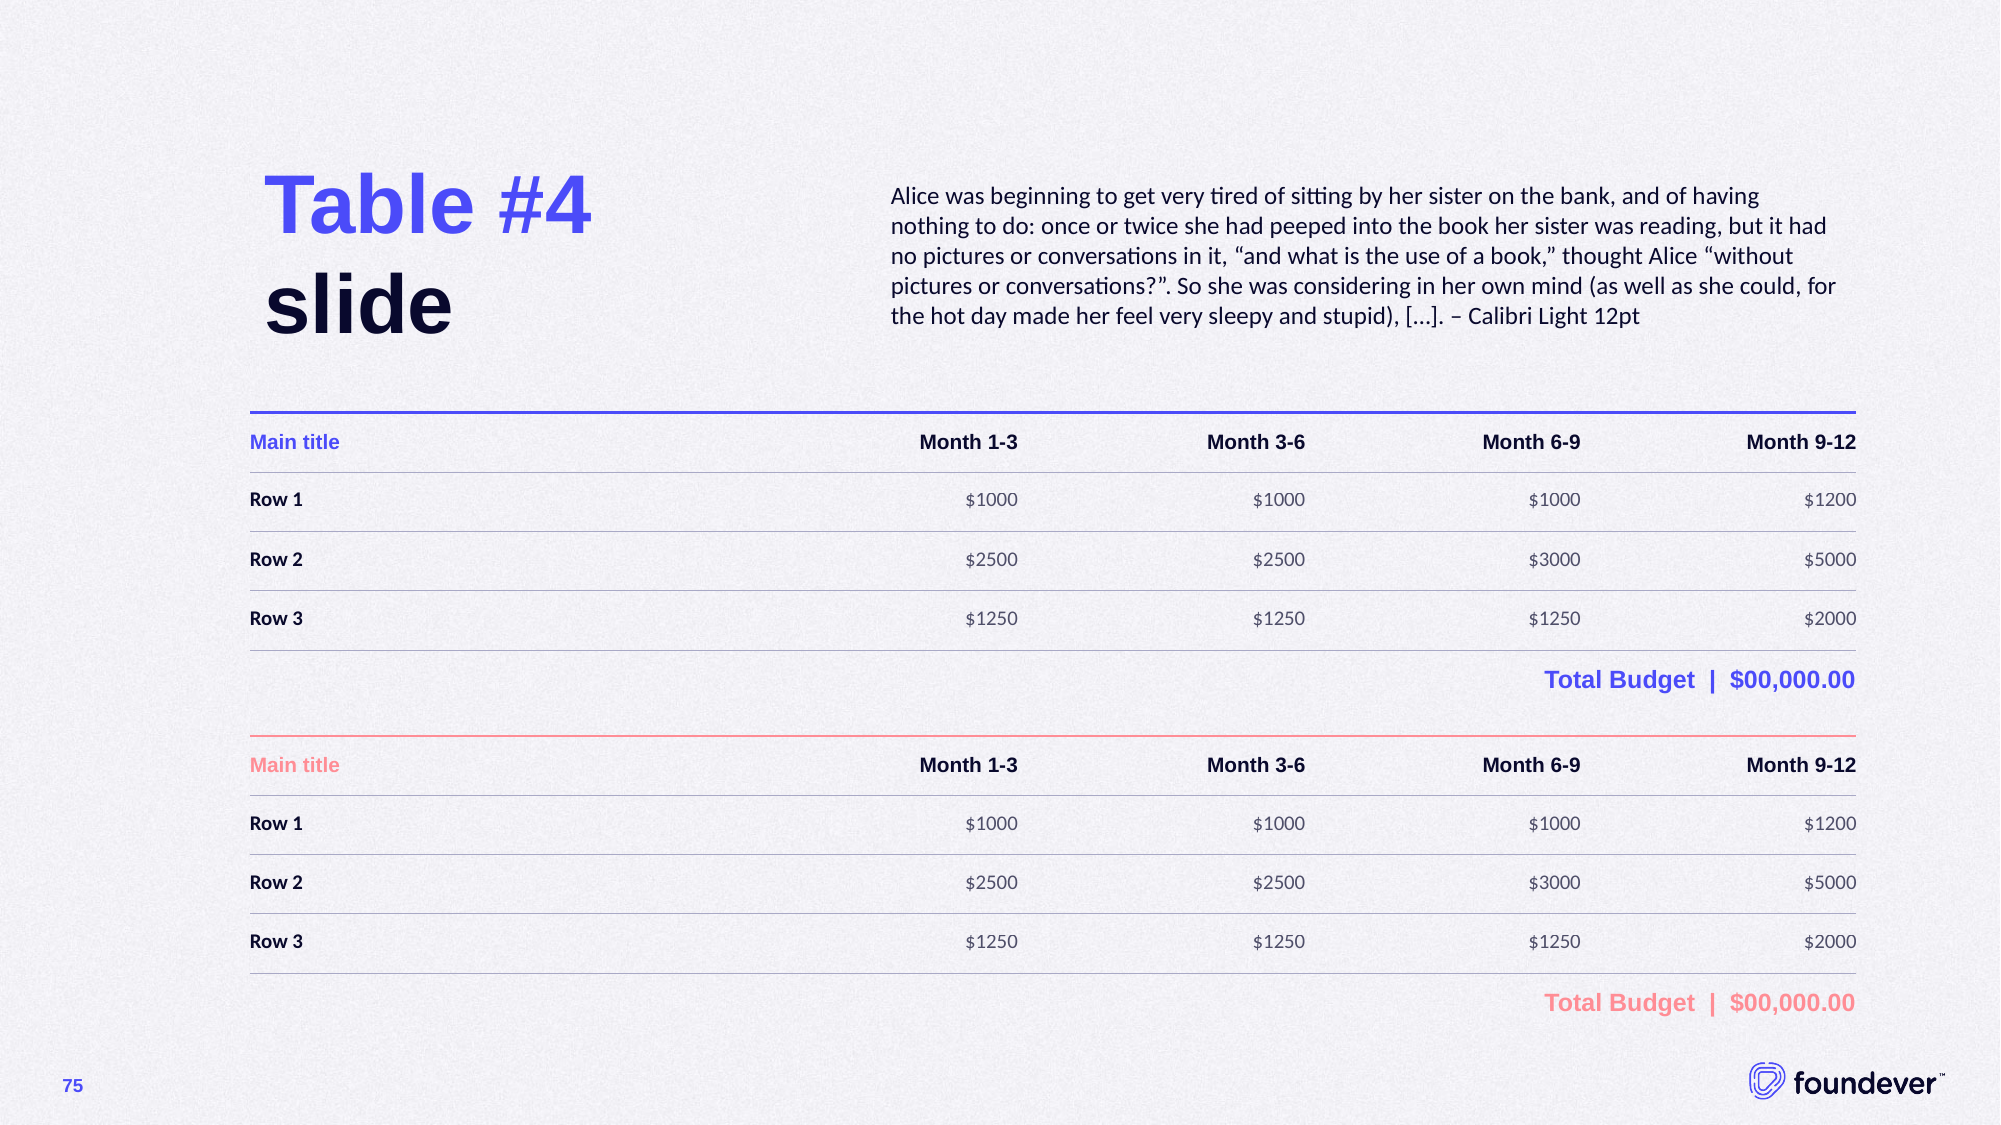

# Table #4 slide
Alice was beginning to get very tired of sitting by her sister on the bank, and of having nothing to do: once or twice she had peeped into the book her sister was reading, but it had no pictures or conversations in it, “and what is the use of a book,” thought Alice “without pictures or conversations?”. So she was considering in her own mind (as well as she could, for the hot day made her feel very sleepy and stupid), […]. – Calibri Light 12pt
| Main title | Month 1-3 | Month 3-6 | Month 6-9 | Month 9-12 |
| --- | --- | --- | --- | --- |
| Row 1 | $1000 | $1000 | $1000 | $1200 |
| Row 2 | $2500 | $2500 | $3000 | $5000 |
| Row 3 | $1250 | $1250 | $1250 | $2000 |
| Total Budget | $00,000.00 |  |  |  |  |
| Main title | Month 1-3 | Month 3-6 | Month 6-9 | Month 9-12 |
| --- | --- | --- | --- | --- |
| Row 1 | $1000 | $1000 | $1000 | $1200 |
| Row 2 | $2500 | $2500 | $3000 | $5000 |
| Row 3 | $1250 | $1250 | $1250 | $2000 |
| Total Budget | $00,000.00 |  |  |  |  |